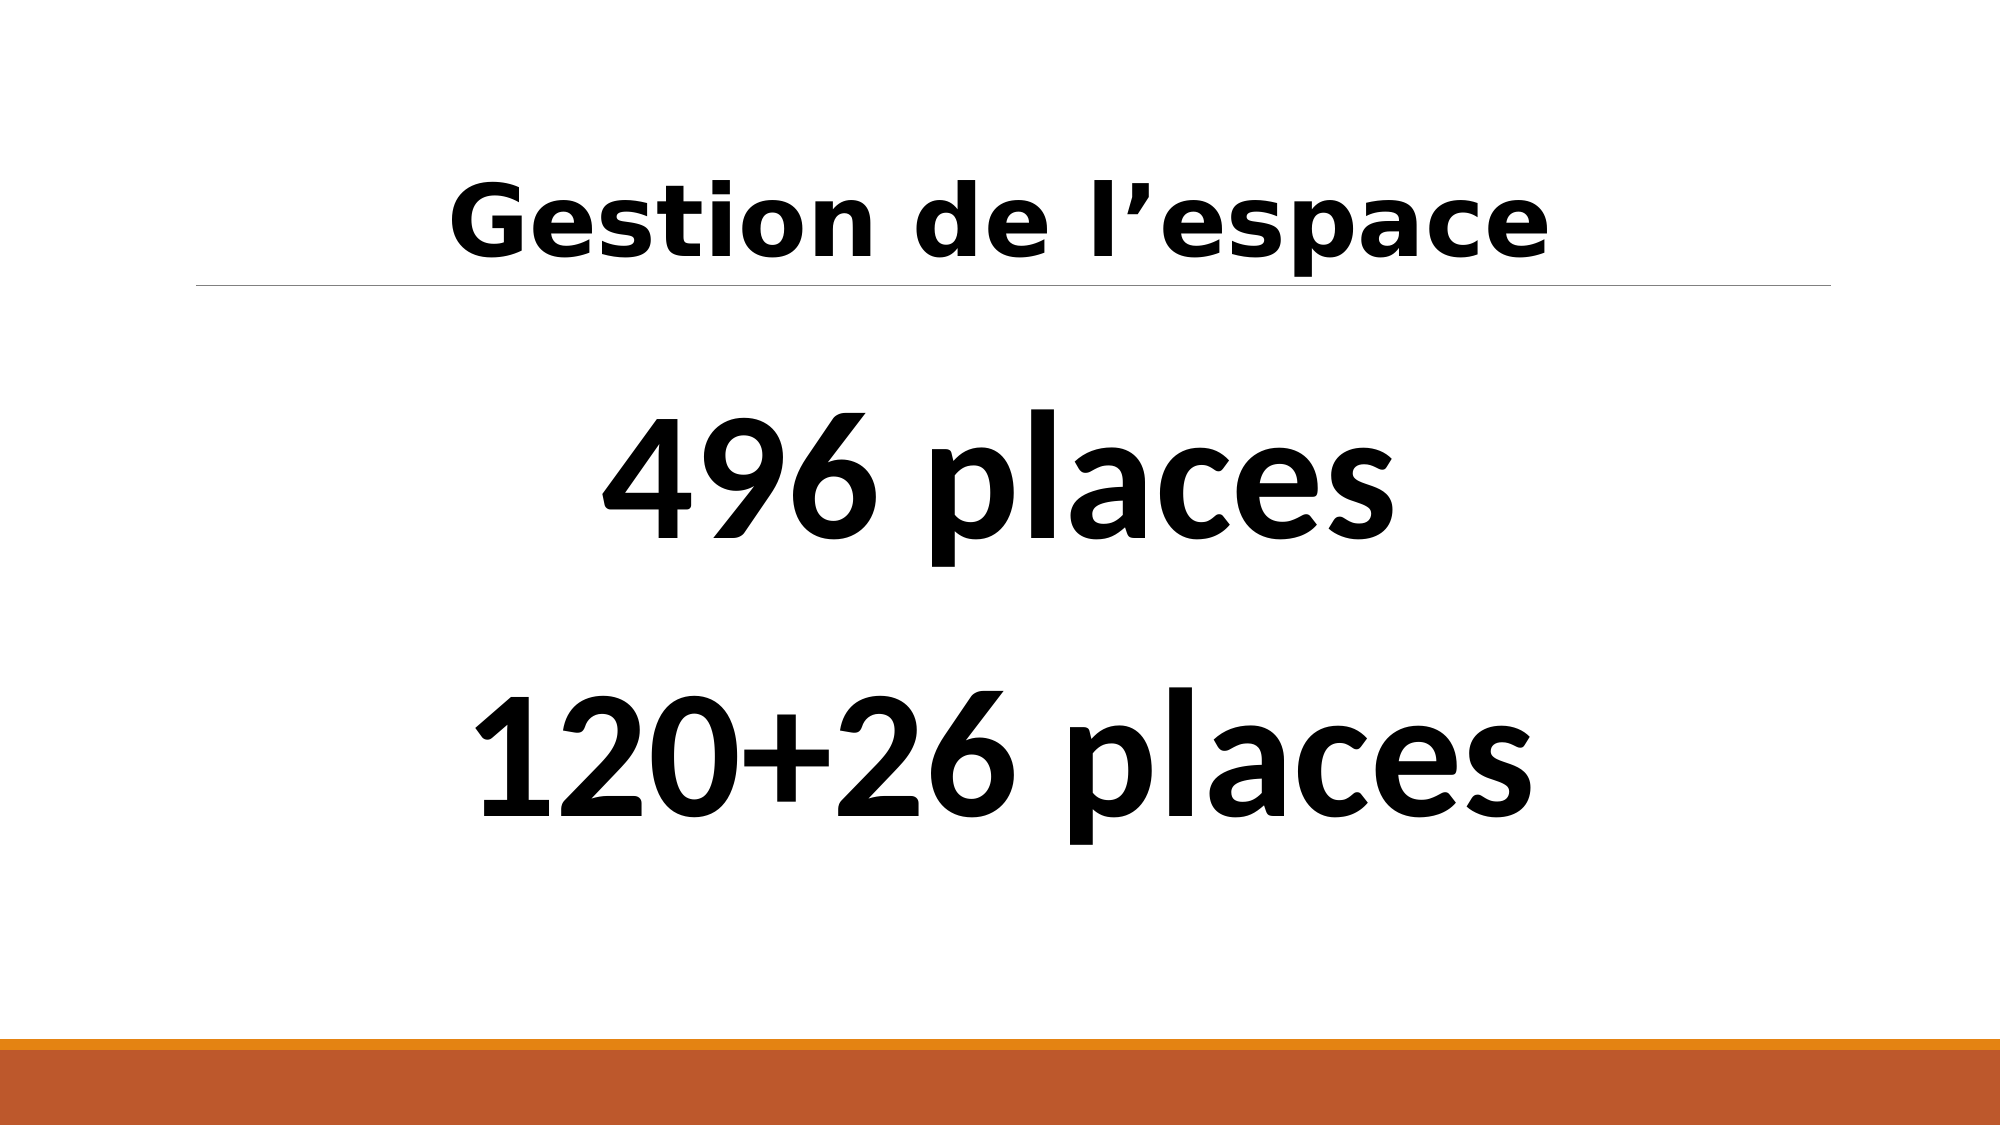

Gestion de l’espace
496 places
120+26 places